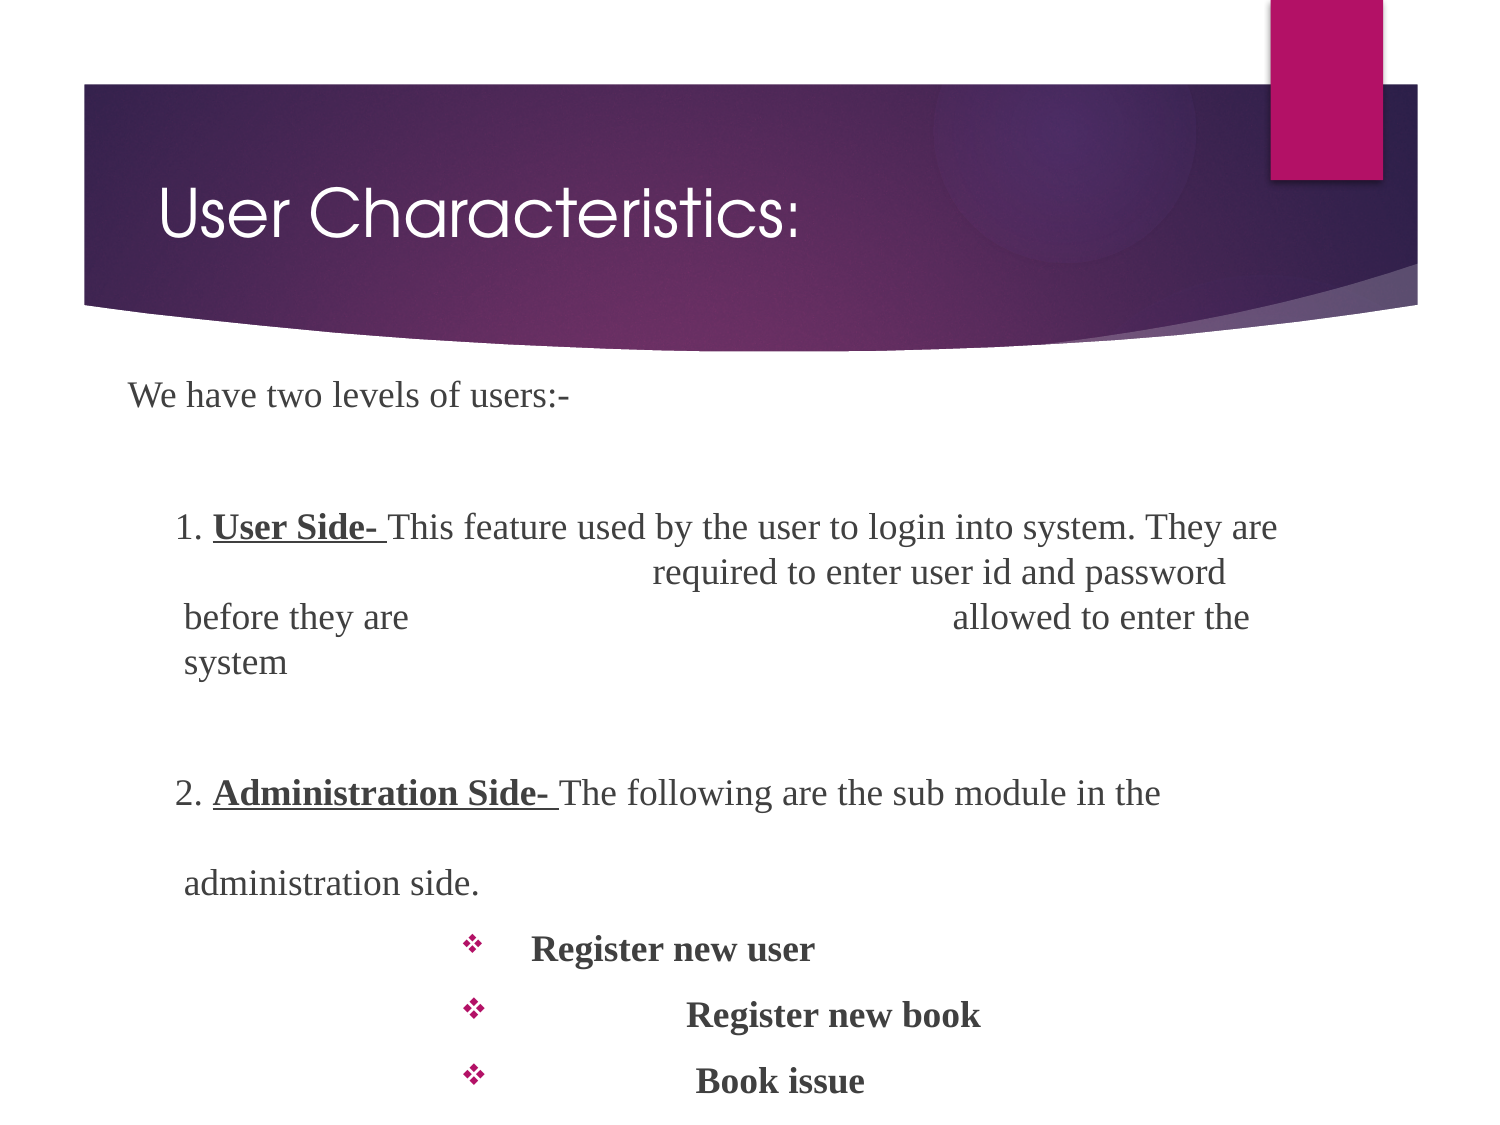

# User Characteristics:
We have two levels of users:-

     1. User Side- This feature used by the user to login into system. They are 			  required to enter user id and password before they are 				  allowed to enter the system

     2. Administration Side- The following are the sub module in the 			                			    administration side.
    Register new user
	    Register new book
	     Book issue